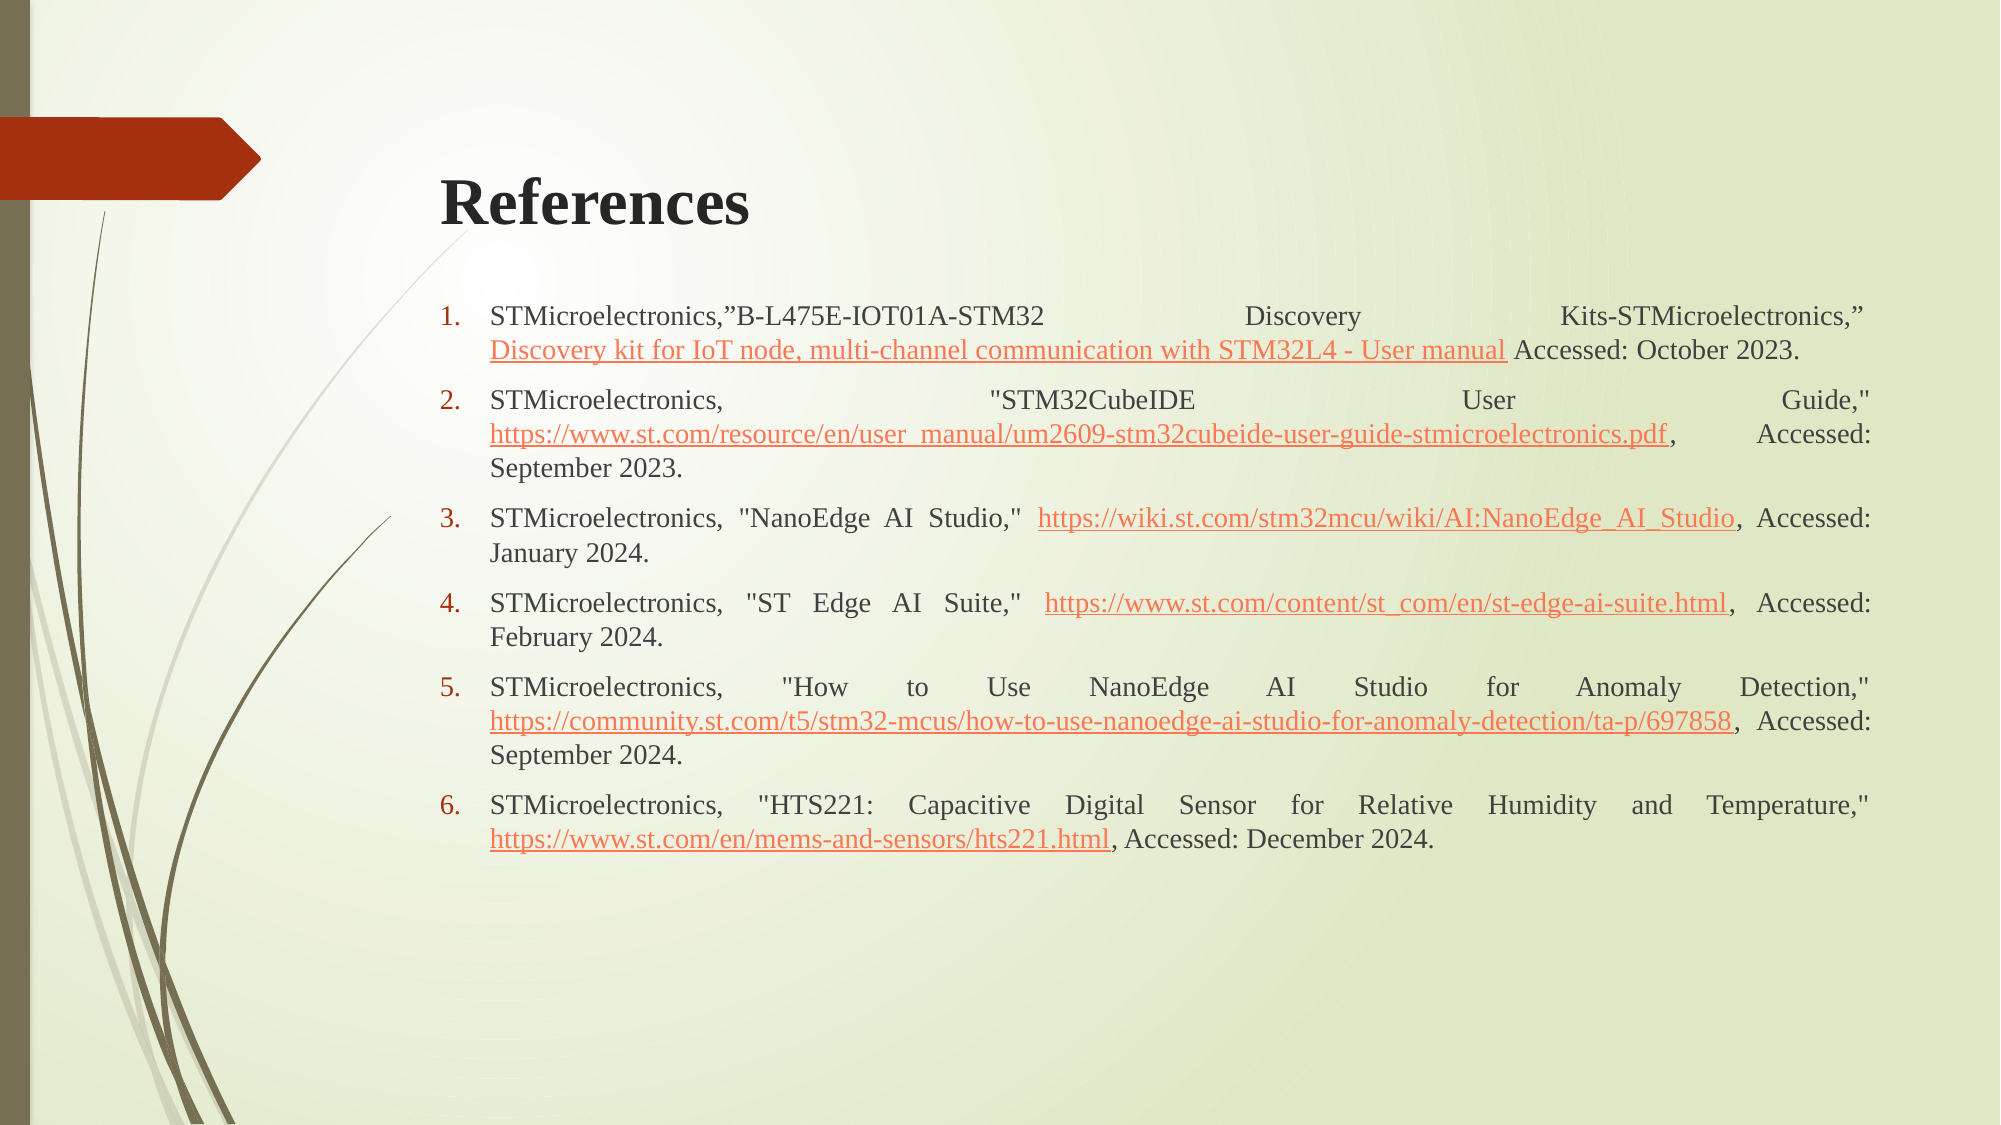

# References
STMicroelectronics,”B-L475E-IOT01A-STM32 Discovery Kits-STMicroelectronics,” Discovery kit for IoT node, multi-channel communication with STM32L4 - User manual Accessed: October 2023.
STMicroelectronics, "STM32CubeIDE User Guide," https://www.st.com/resource/en/user_manual/um2609-stm32cubeide-user-guide-stmicroelectronics.pdf, Accessed: September 2023.
STMicroelectronics, "NanoEdge AI Studio," https://wiki.st.com/stm32mcu/wiki/AI:NanoEdge_AI_Studio, Accessed: January 2024.
STMicroelectronics, "ST Edge AI Suite," https://www.st.com/content/st_com/en/st-edge-ai-suite.html, Accessed: February 2024.
STMicroelectronics, "How to Use NanoEdge AI Studio for Anomaly Detection," https://community.st.com/t5/stm32-mcus/how-to-use-nanoedge-ai-studio-for-anomaly-detection/ta-p/697858, Accessed: September 2024.
STMicroelectronics, "HTS221: Capacitive Digital Sensor for Relative Humidity and Temperature," https://www.st.com/en/mems-and-sensors/hts221.html, Accessed: December 2024.